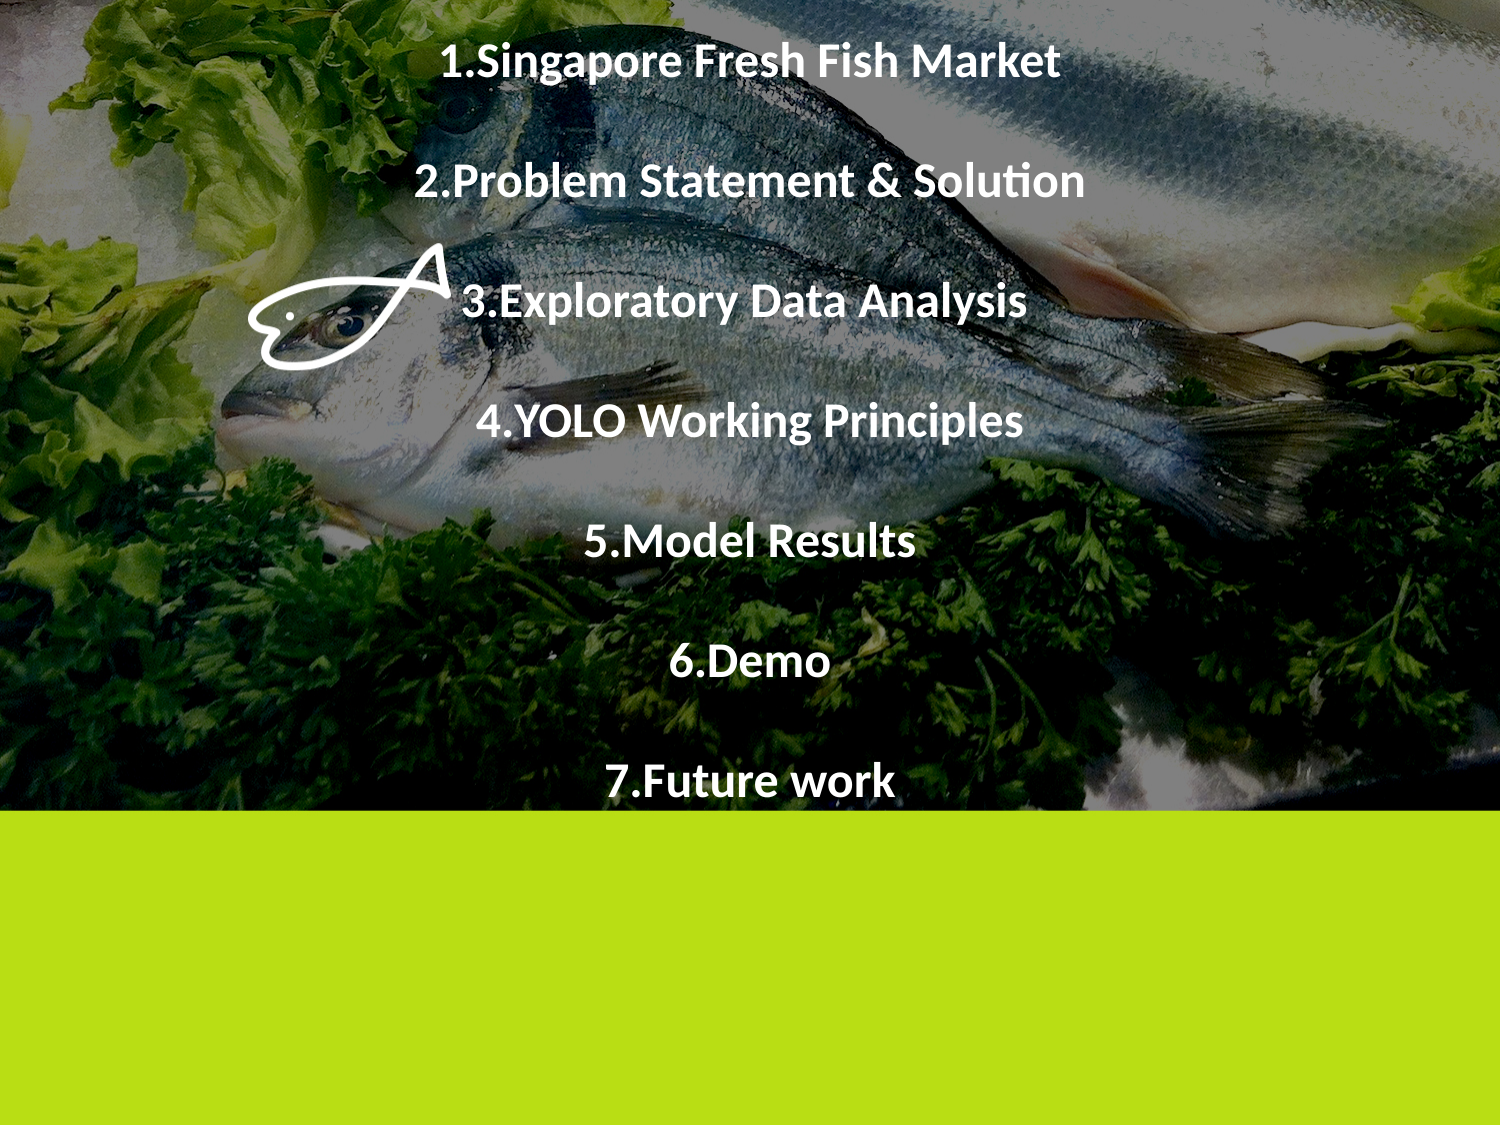

Singapore Fresh Fish Market
Problem Statement & Solution
Exploratory Data Analysis
YOLO Working Principles
Model Results
Demo
Future work